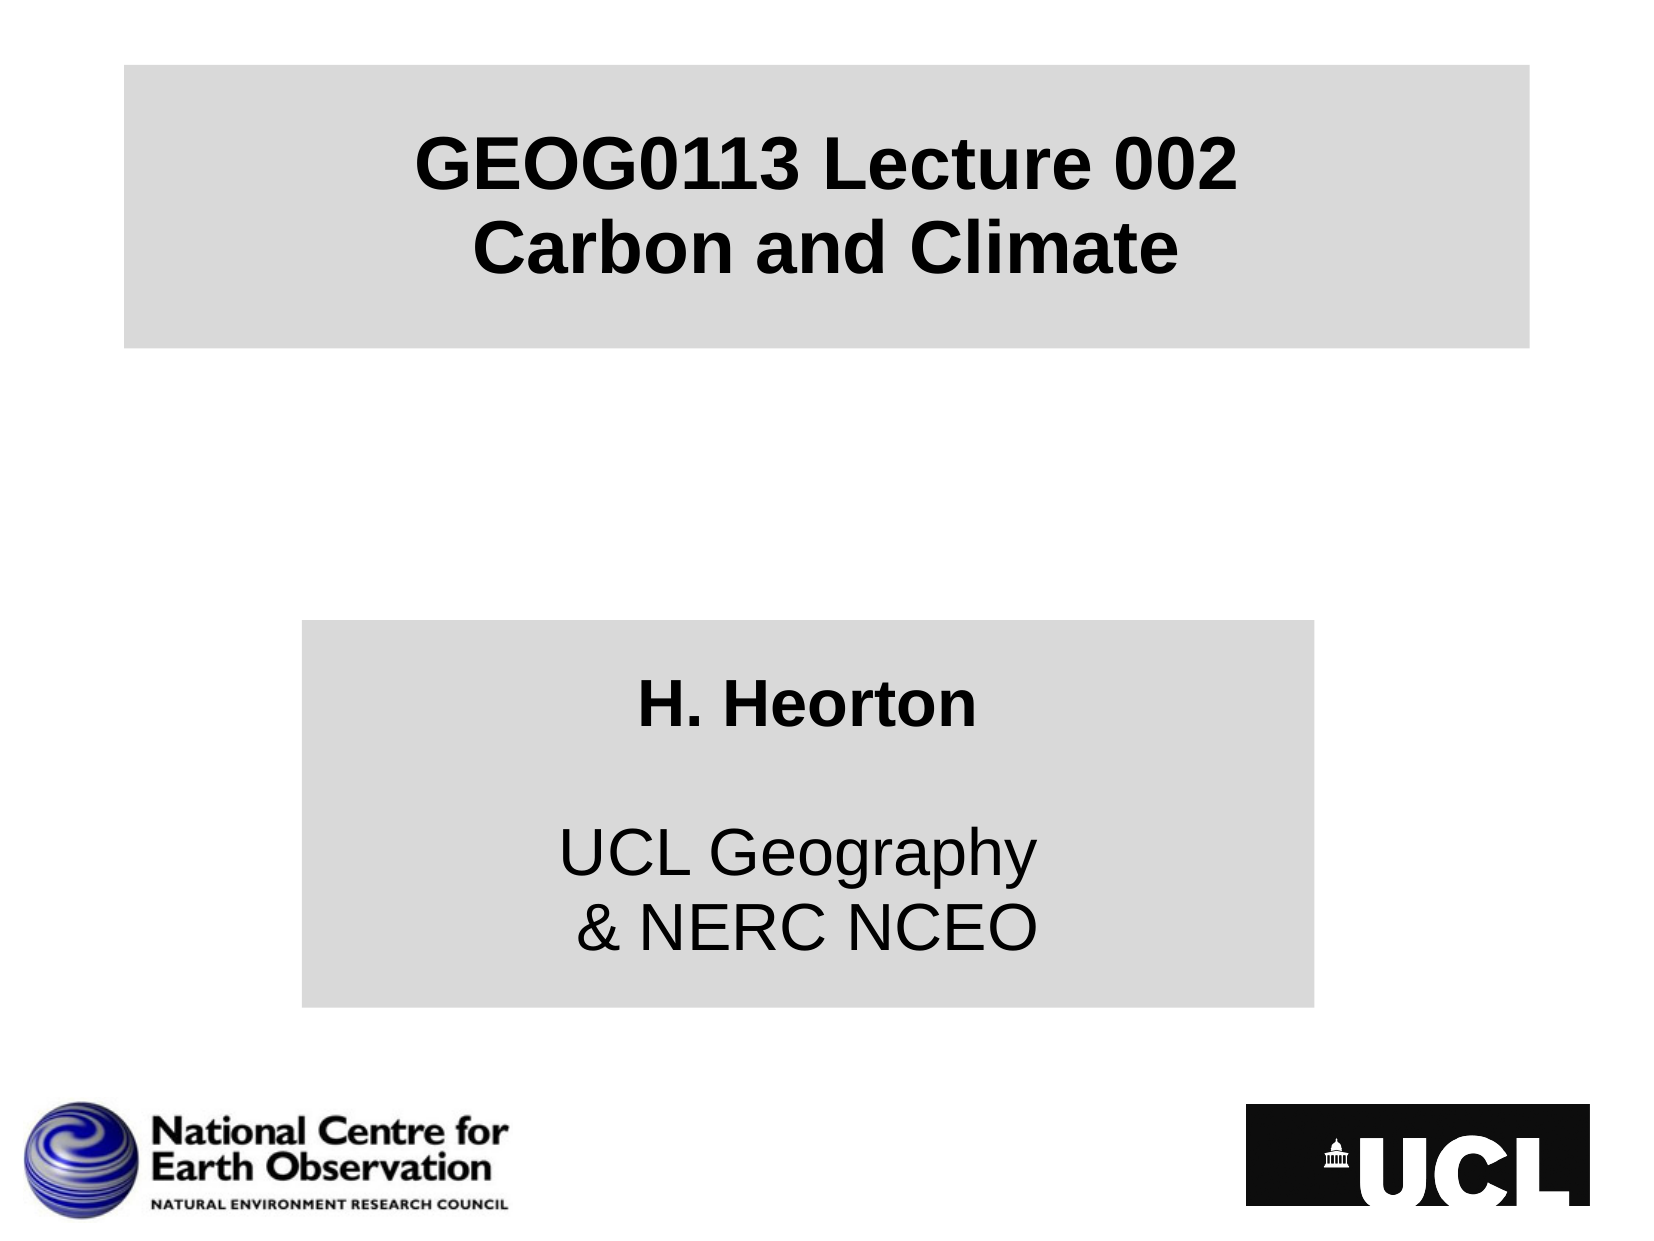

# GEOG0113 Lecture 002 Carbon and Climate
H. Heorton

UCL Geography
& NERC NCEO